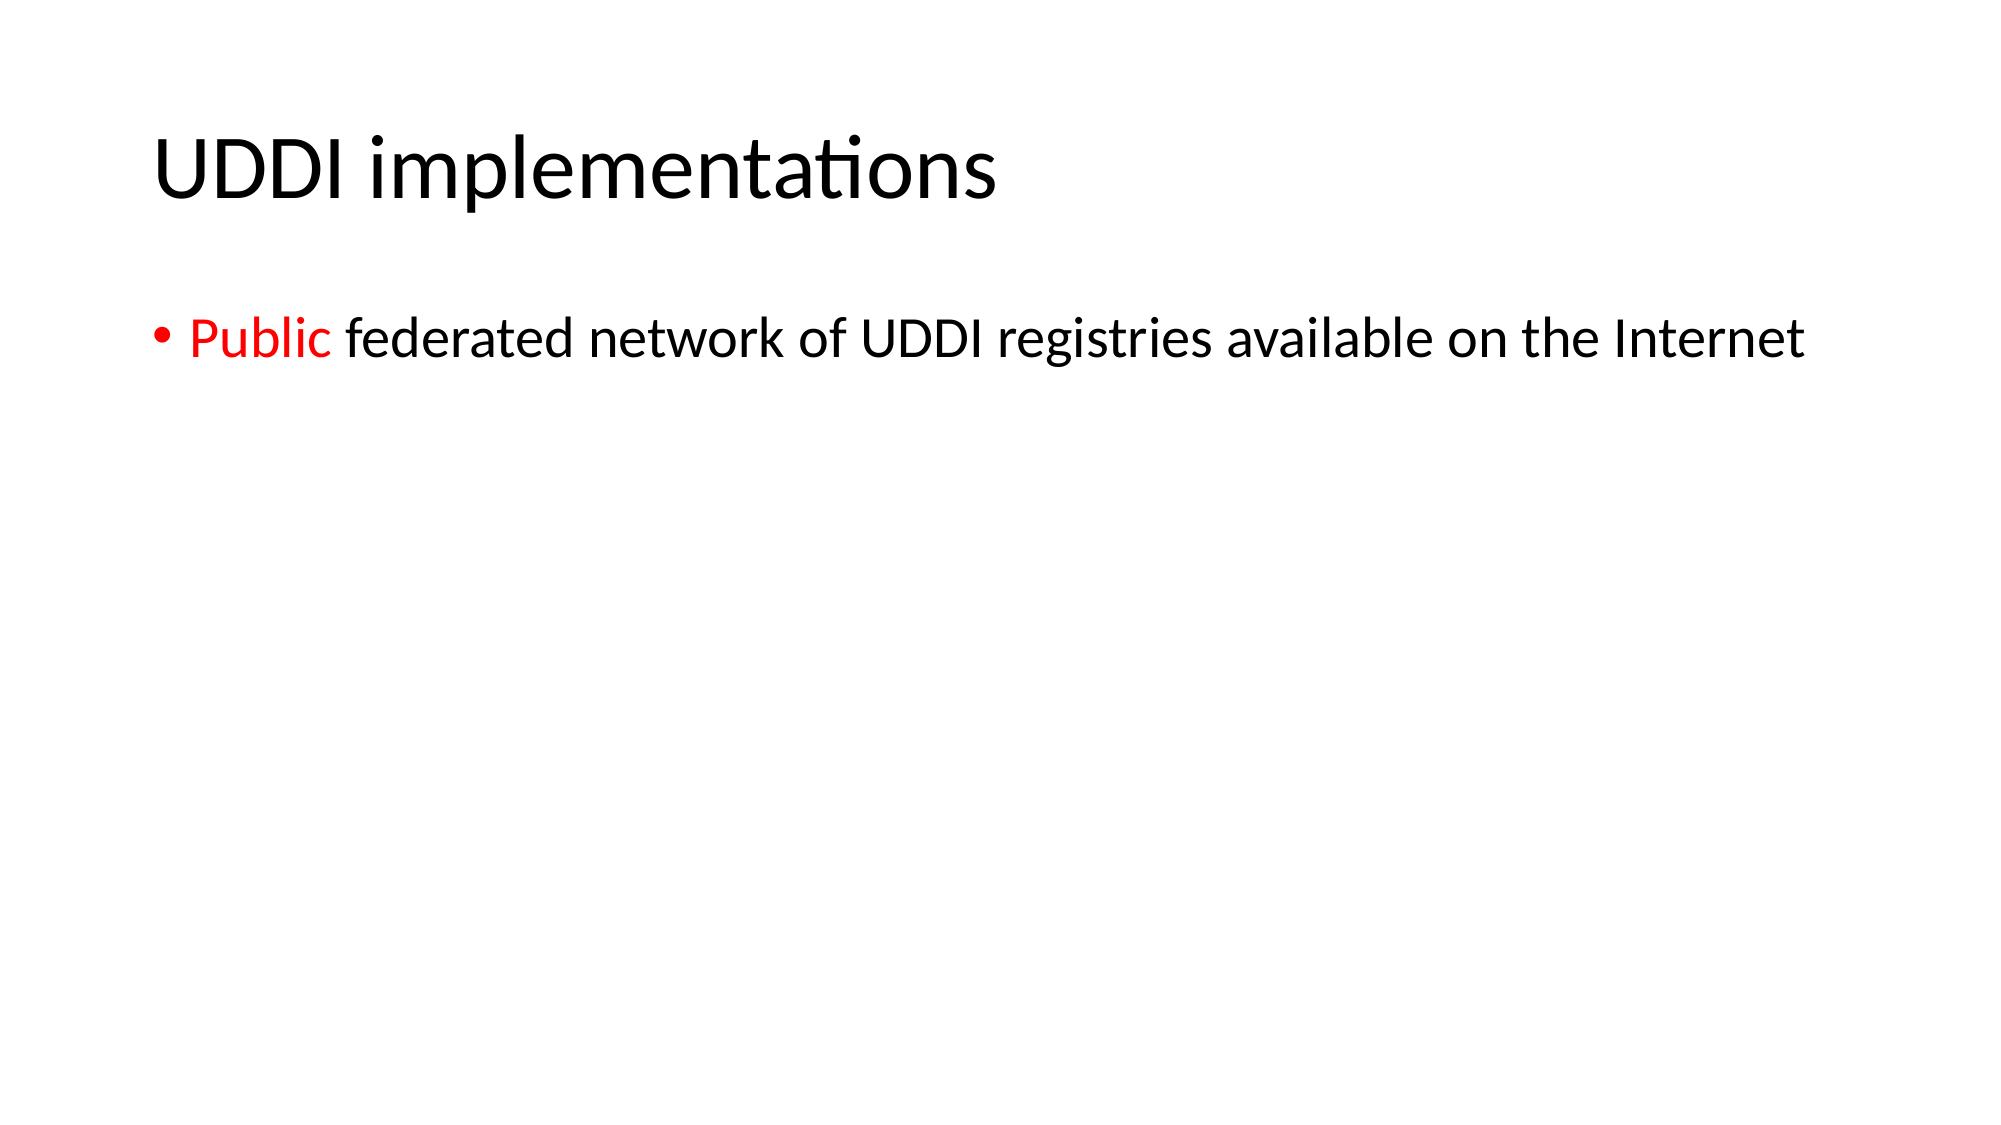

# UDDI implementations
Public federated network of UDDI registries available on the Internet